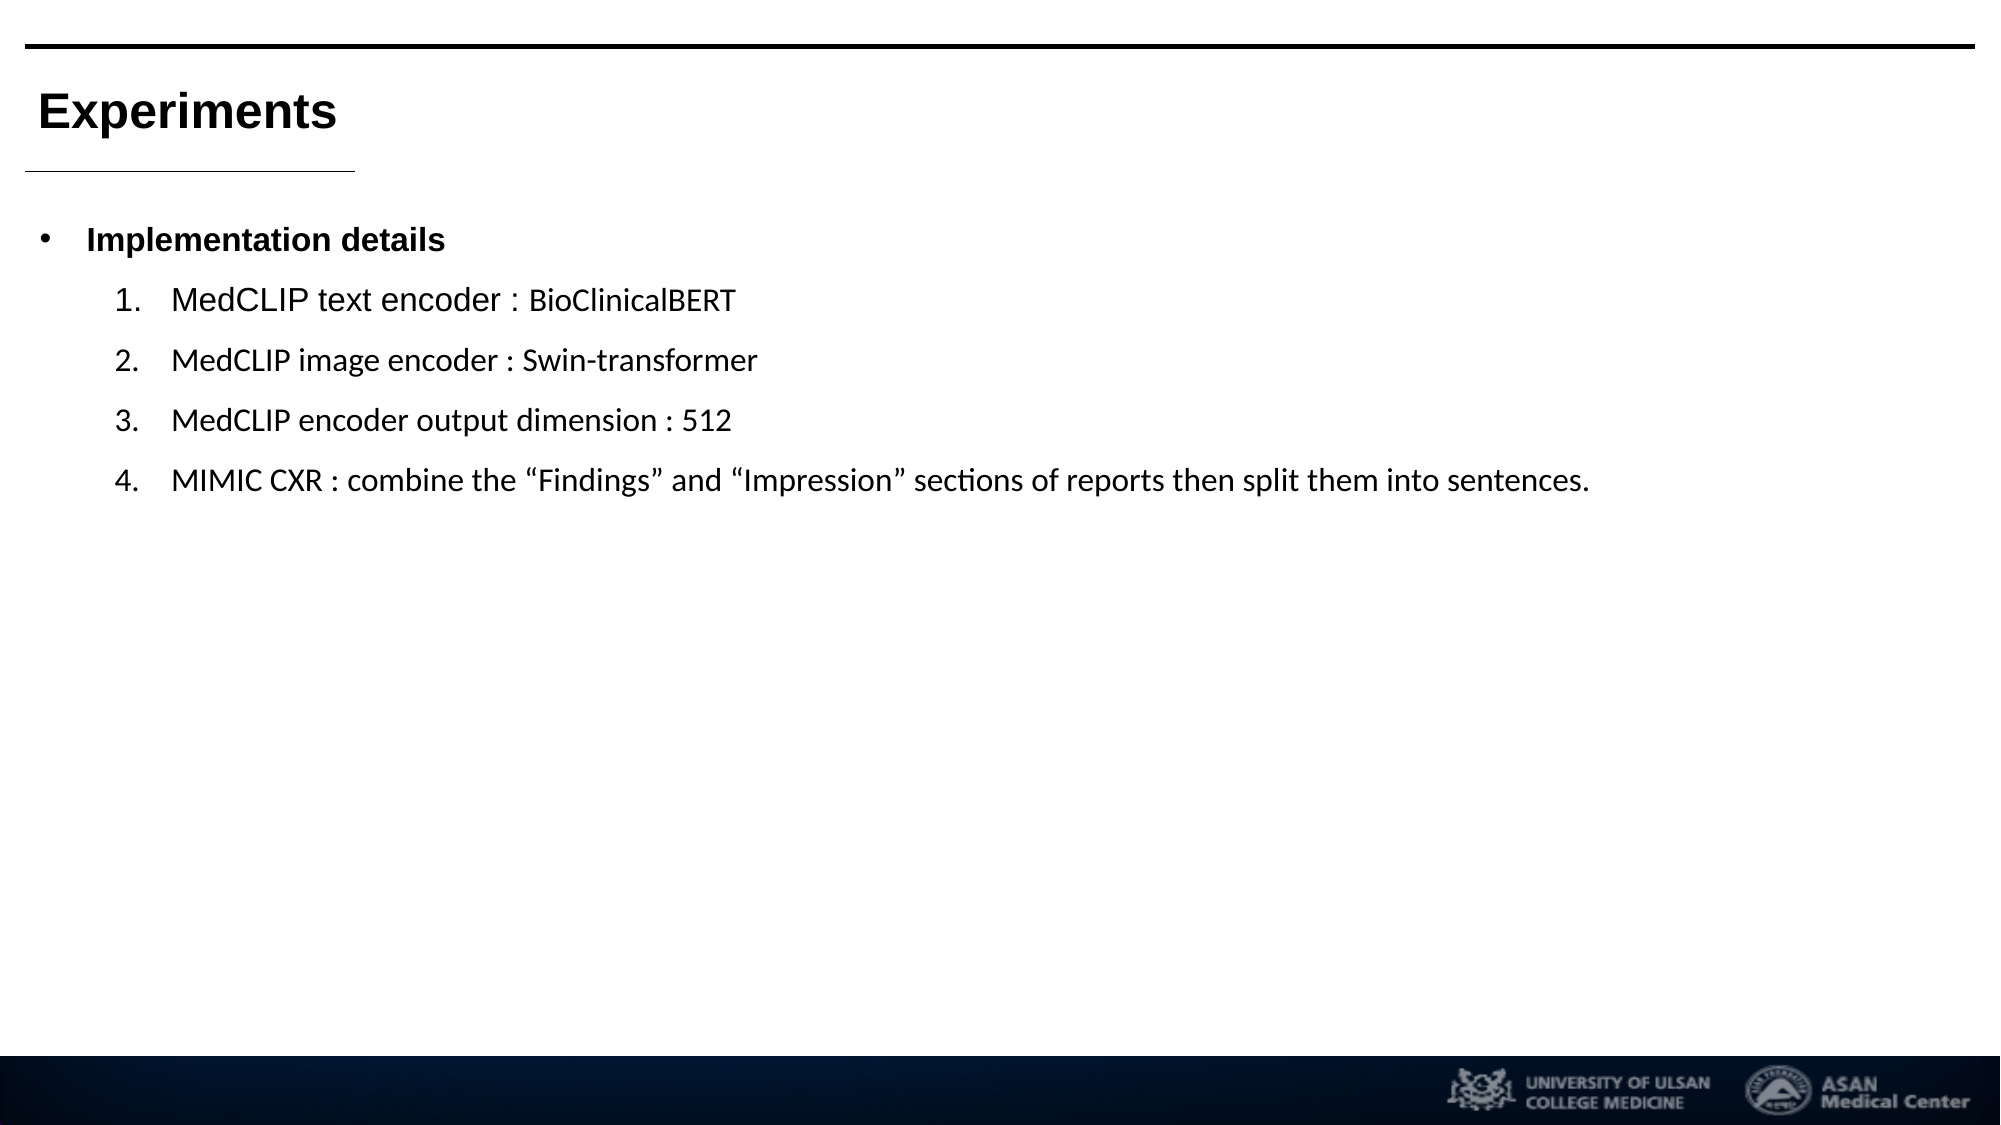

Experiments
Implementation details
MedCLIP text encoder : BioClinicalBERT
MedCLIP image encoder : Swin-transformer
MedCLIP encoder output dimension : 512
MIMIC CXR : combine the “Findings” and “Impression” sections of reports then split them into sentences.